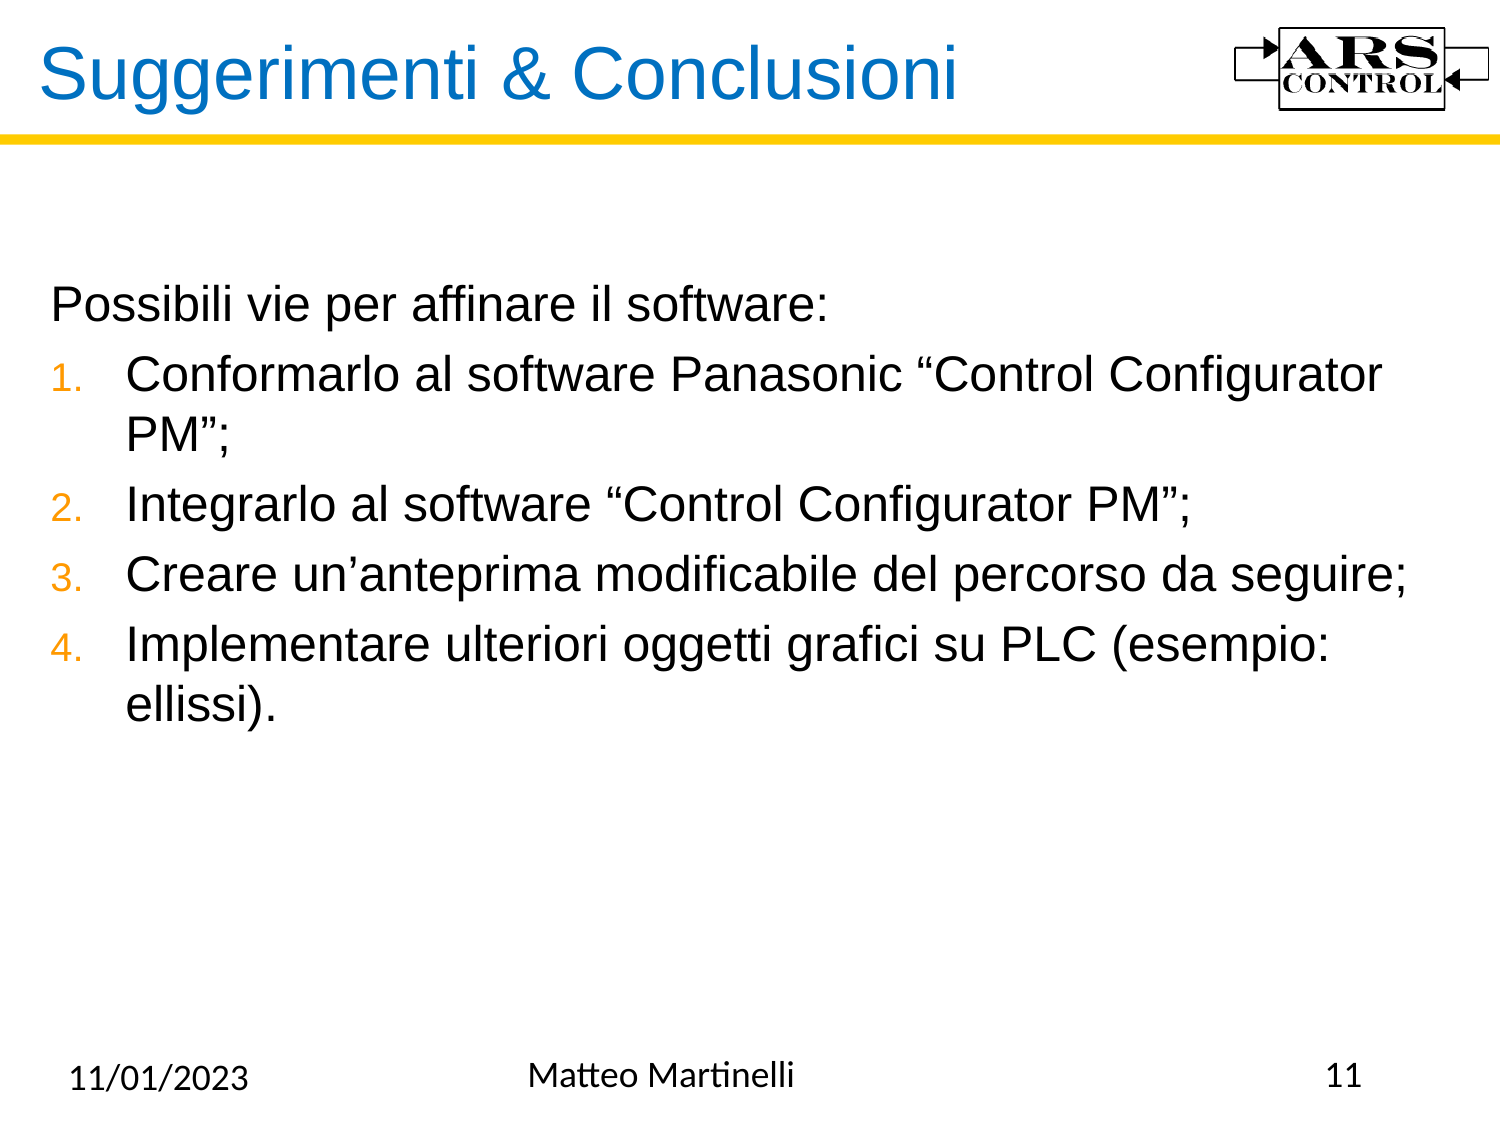

# Suggerimenti & Conclusioni
Possibili vie per affinare il software:
Conformarlo al software Panasonic “Control Configurator PM”;
Integrarlo al software “Control Configurator PM”;
Creare un’anteprima modificabile del percorso da seguire;
Implementare ulteriori oggetti grafici su PLC (esempio: ellissi).
Matteo Martinelli
11
11/01/2023